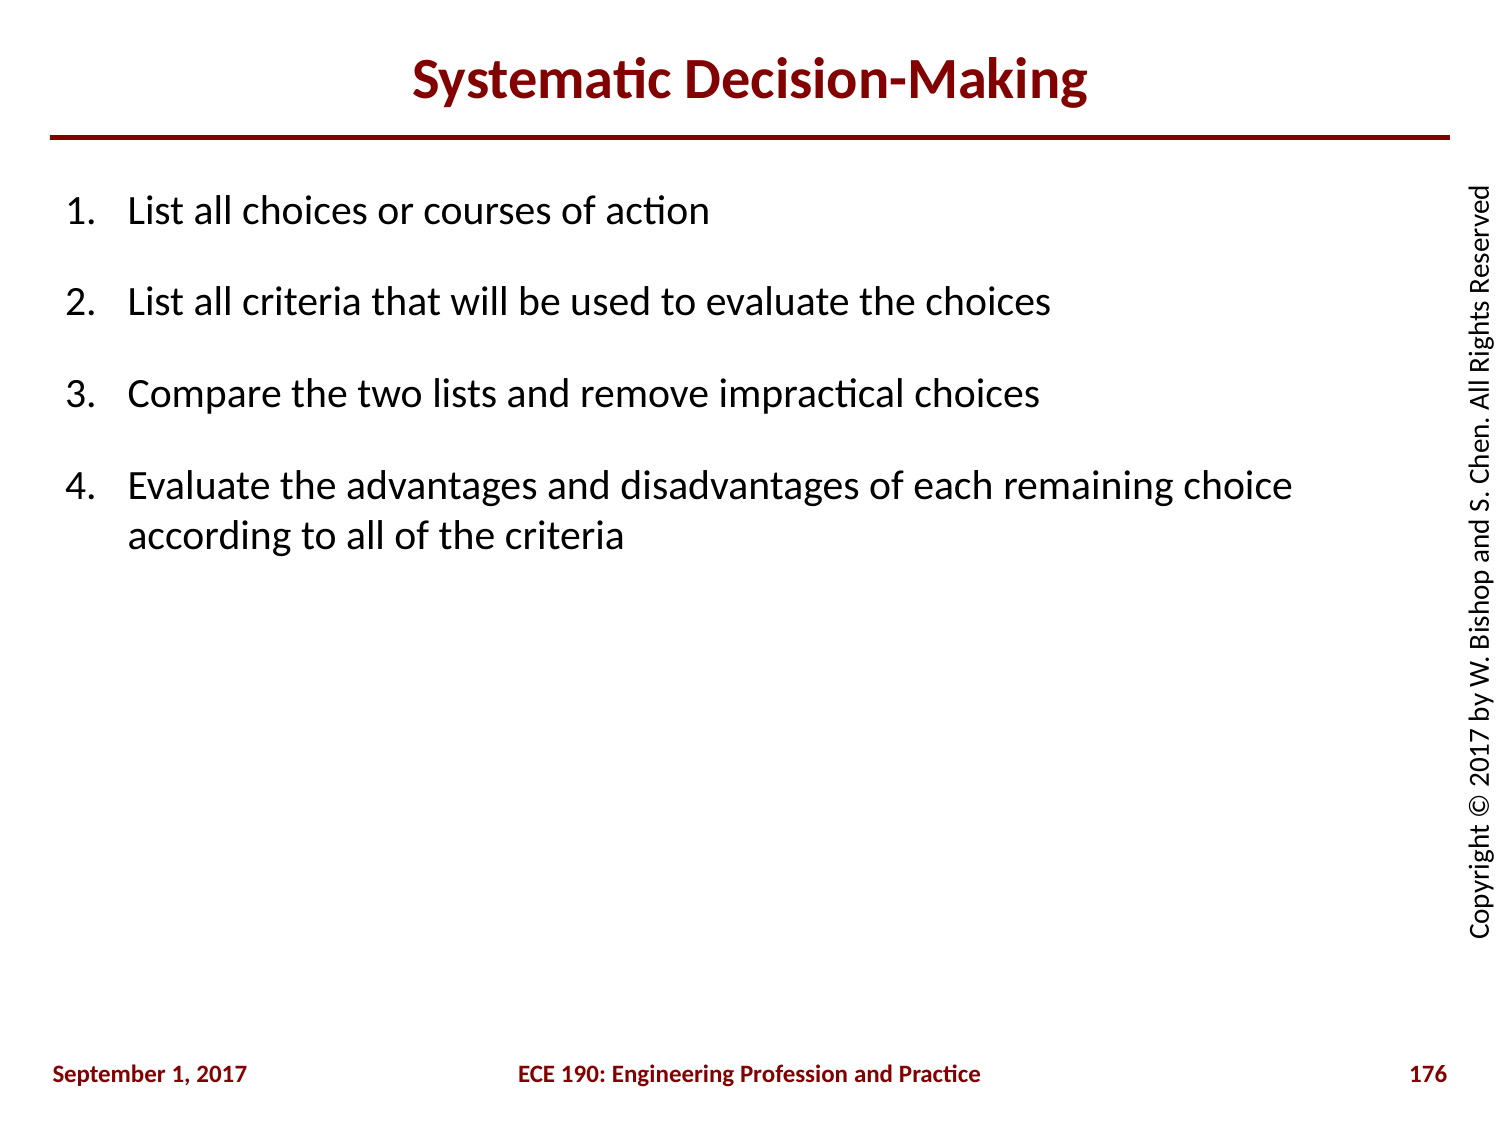

# Systematic Decision-Making
List all choices or courses of action
List all criteria that will be used to evaluate the choices
Compare the two lists and remove impractical choices
Evaluate the advantages and disadvantages of each remaining choice according to all of the criteria
September 1, 2017
ECE 190: Engineering Profession and Practice
176